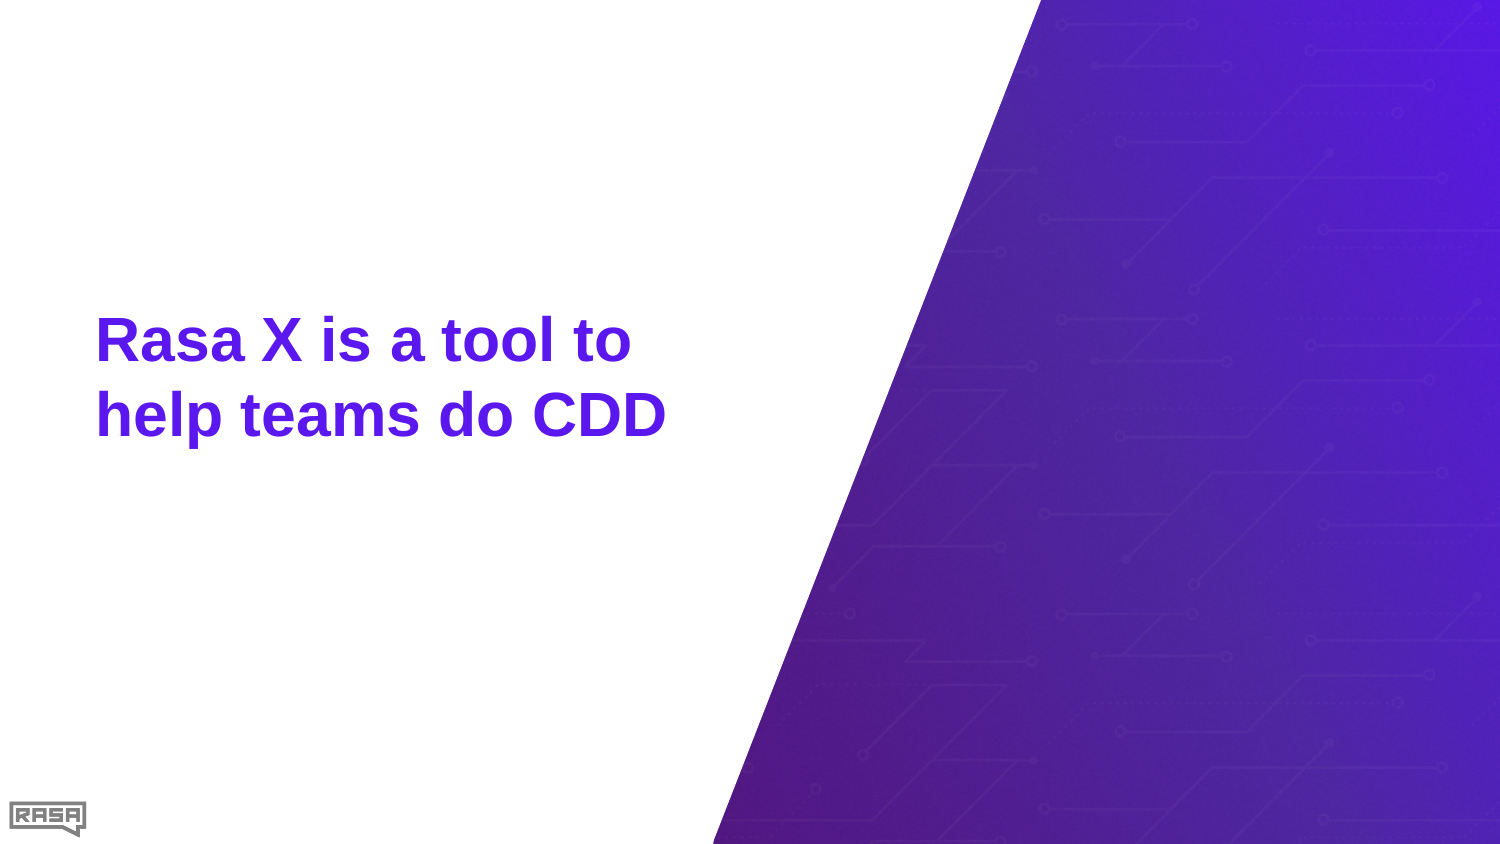

Rasa X is a tool to help teams do CDD